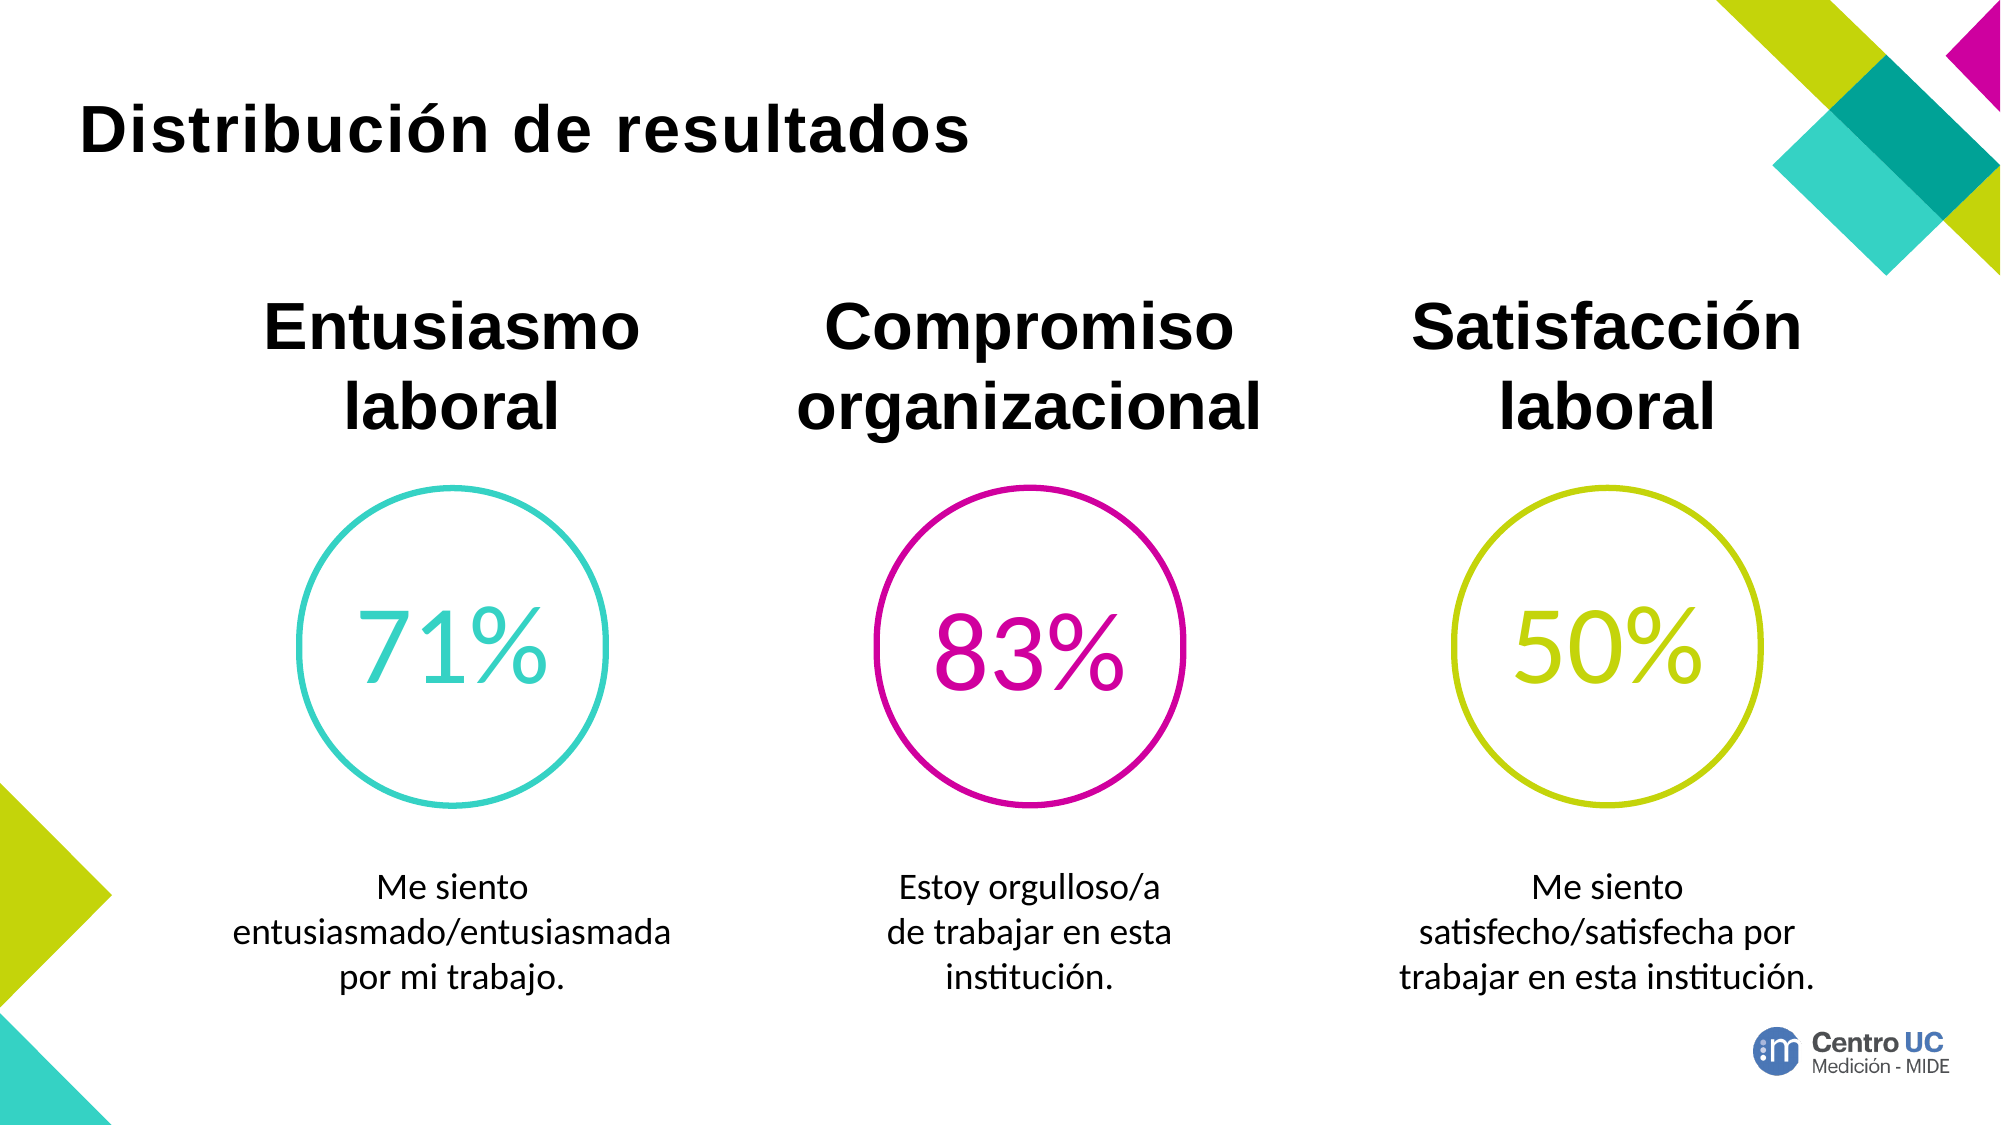

# Distribución de resultados

71%
50%
83%